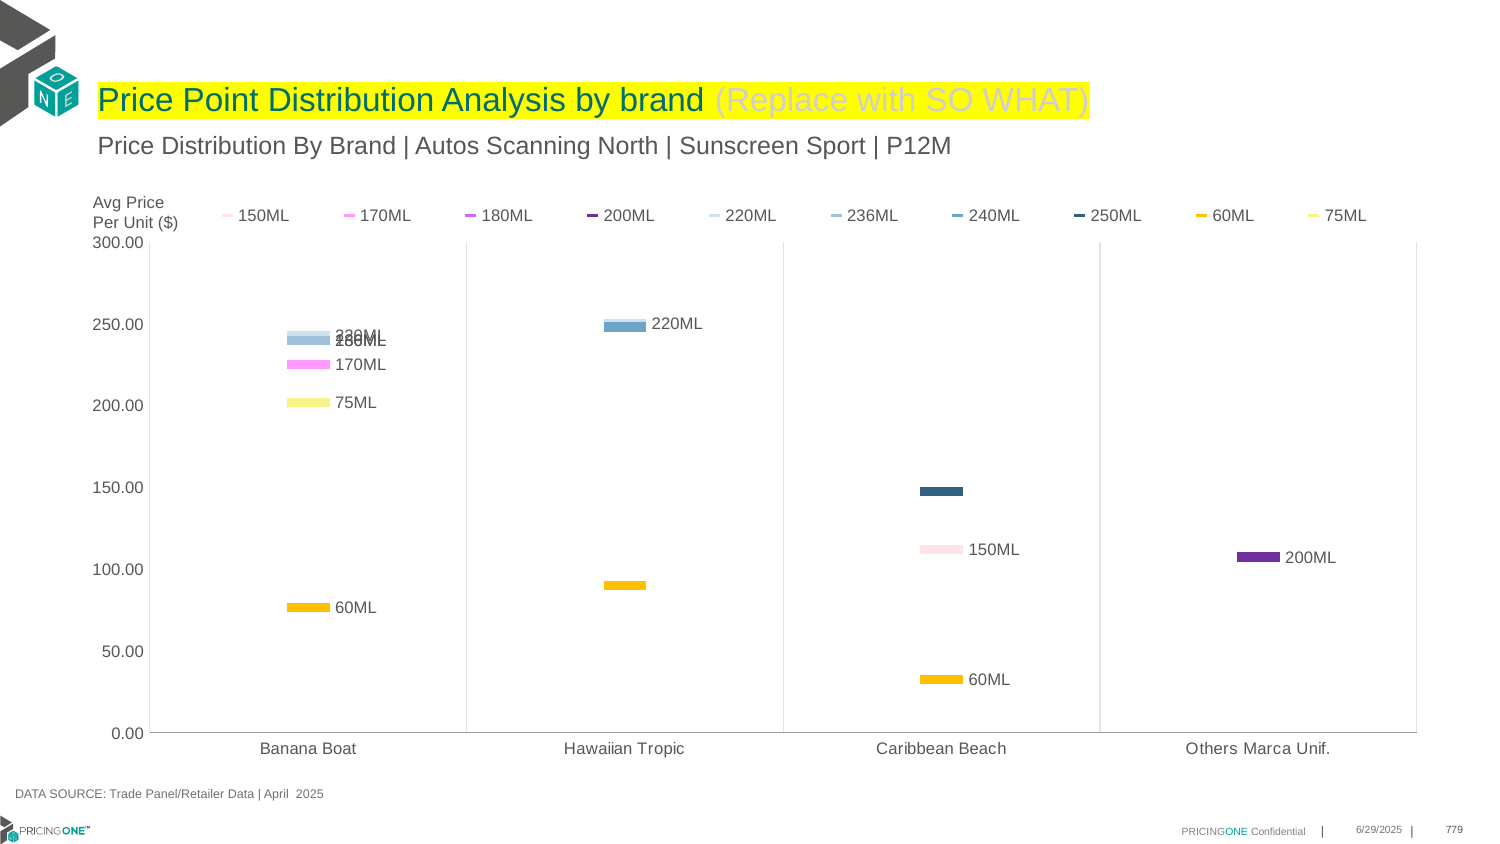

# Price Point Distribution Analysis by brand (Replace with SO WHAT)
Price Distribution By Brand | Autos Scanning North | Sunscreen Sport | P12M

### Chart

| Category | 150ML | 170ML | 180ML | 200ML | 220ML | 236ML | 240ML | 250ML | 60ML | 75ML |
|---|---|---|---|---|---|---|---|---|---|---|
| Banana Boat | None | 225.1176 | 239.7795 | None | 242.9988 | 239.7833 | None | None | 76.3884 | 201.6963 |
| Hawaiian Tropic | None | None | None | None | 250.3476 | None | 247.9707 | None | 89.9673 | None |
| Caribbean Beach | 112.016 | None | None | None | None | None | None | 147.3929 | 32.6729 | None |
| Others Marca Unif. | None | None | None | 107.3015 | None | None | None | None | None | None |
Avg Price
Per Unit ($)
DATA SOURCE: Trade Panel/Retailer Data | April  2025
6/29/2025
779